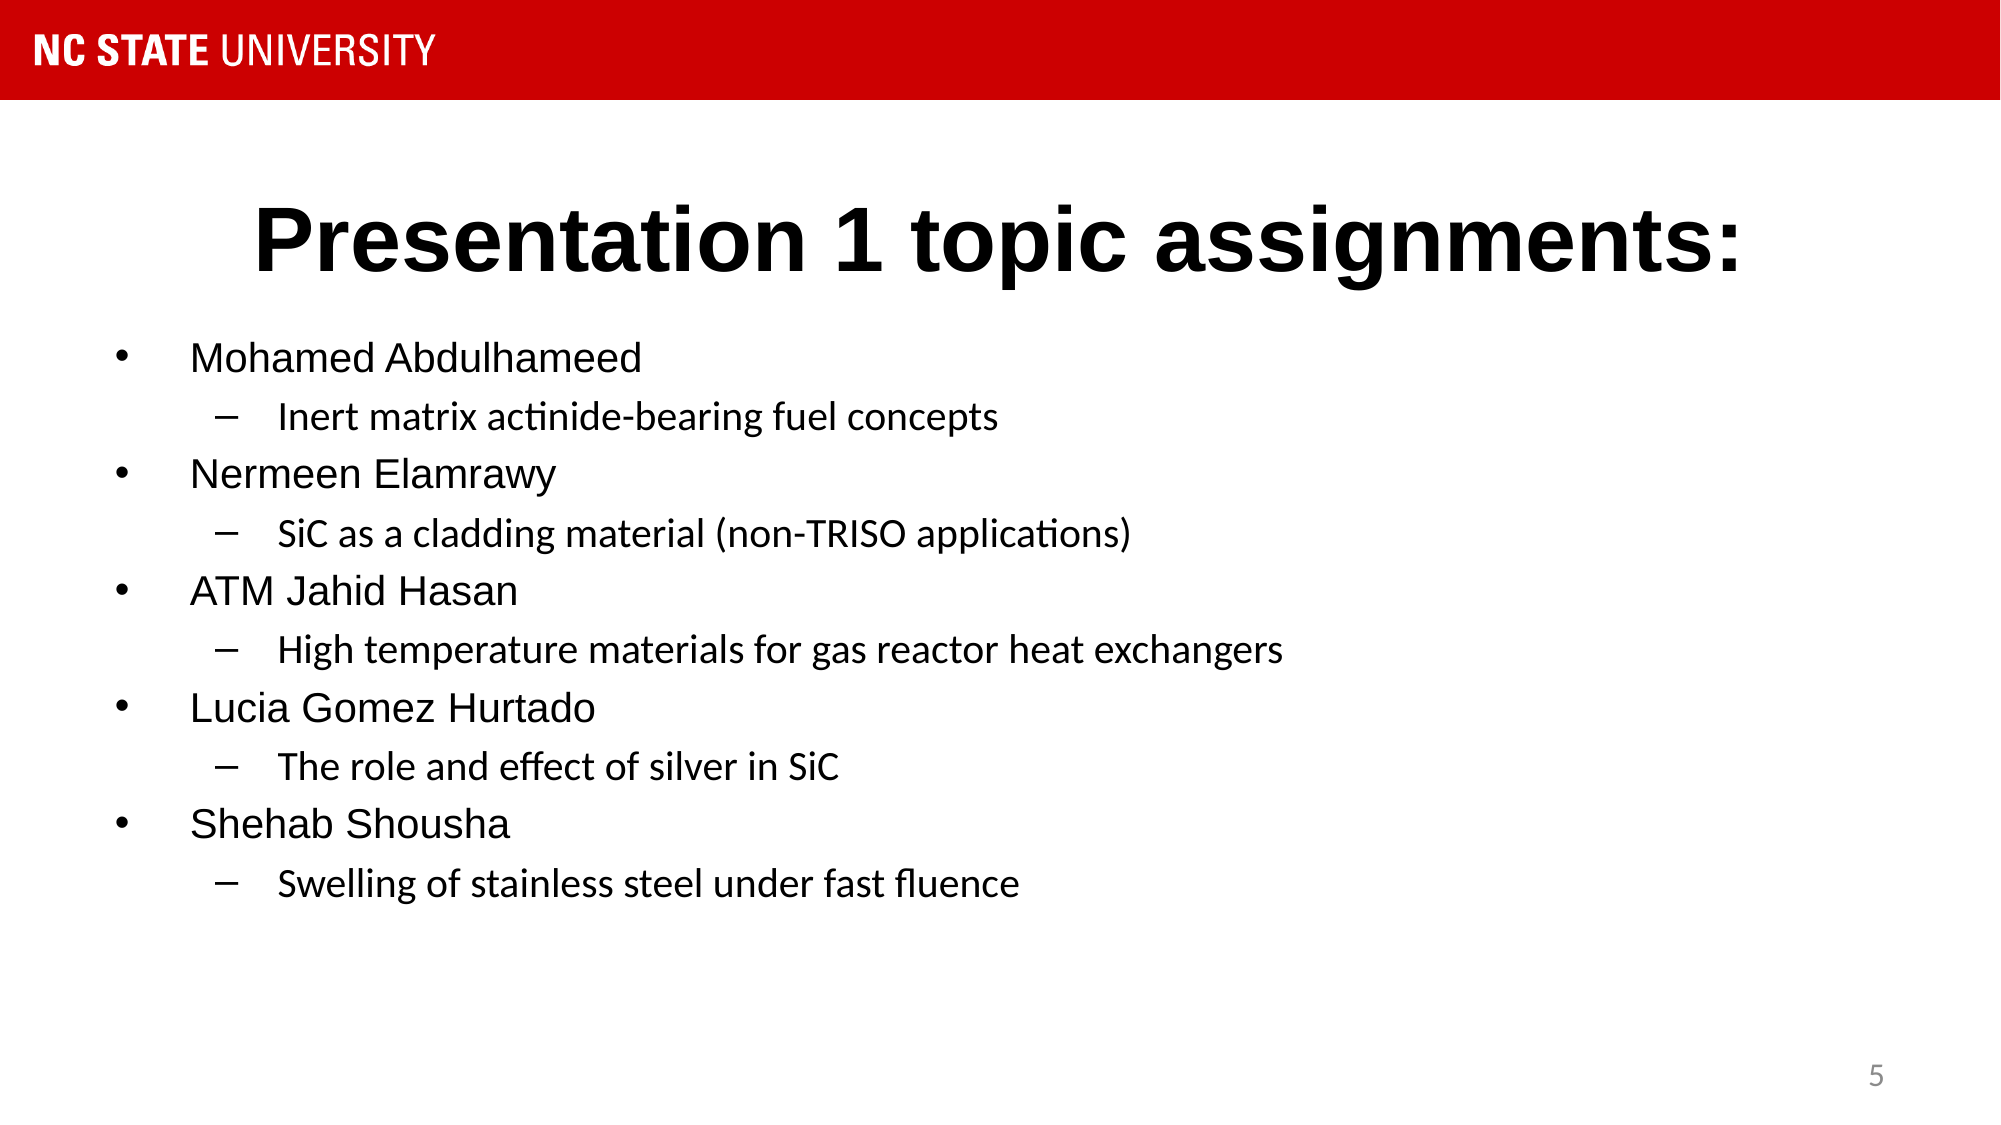

# Presentation 1 topic assignments:
Mohamed Abdulhameed
Inert matrix actinide-bearing fuel concepts
Nermeen Elamrawy
SiC as a cladding material (non-TRISO applications)
ATM Jahid Hasan
High temperature materials for gas reactor heat exchangers
Lucia Gomez Hurtado
The role and effect of silver in SiC
Shehab Shousha
Swelling of stainless steel under fast fluence
5